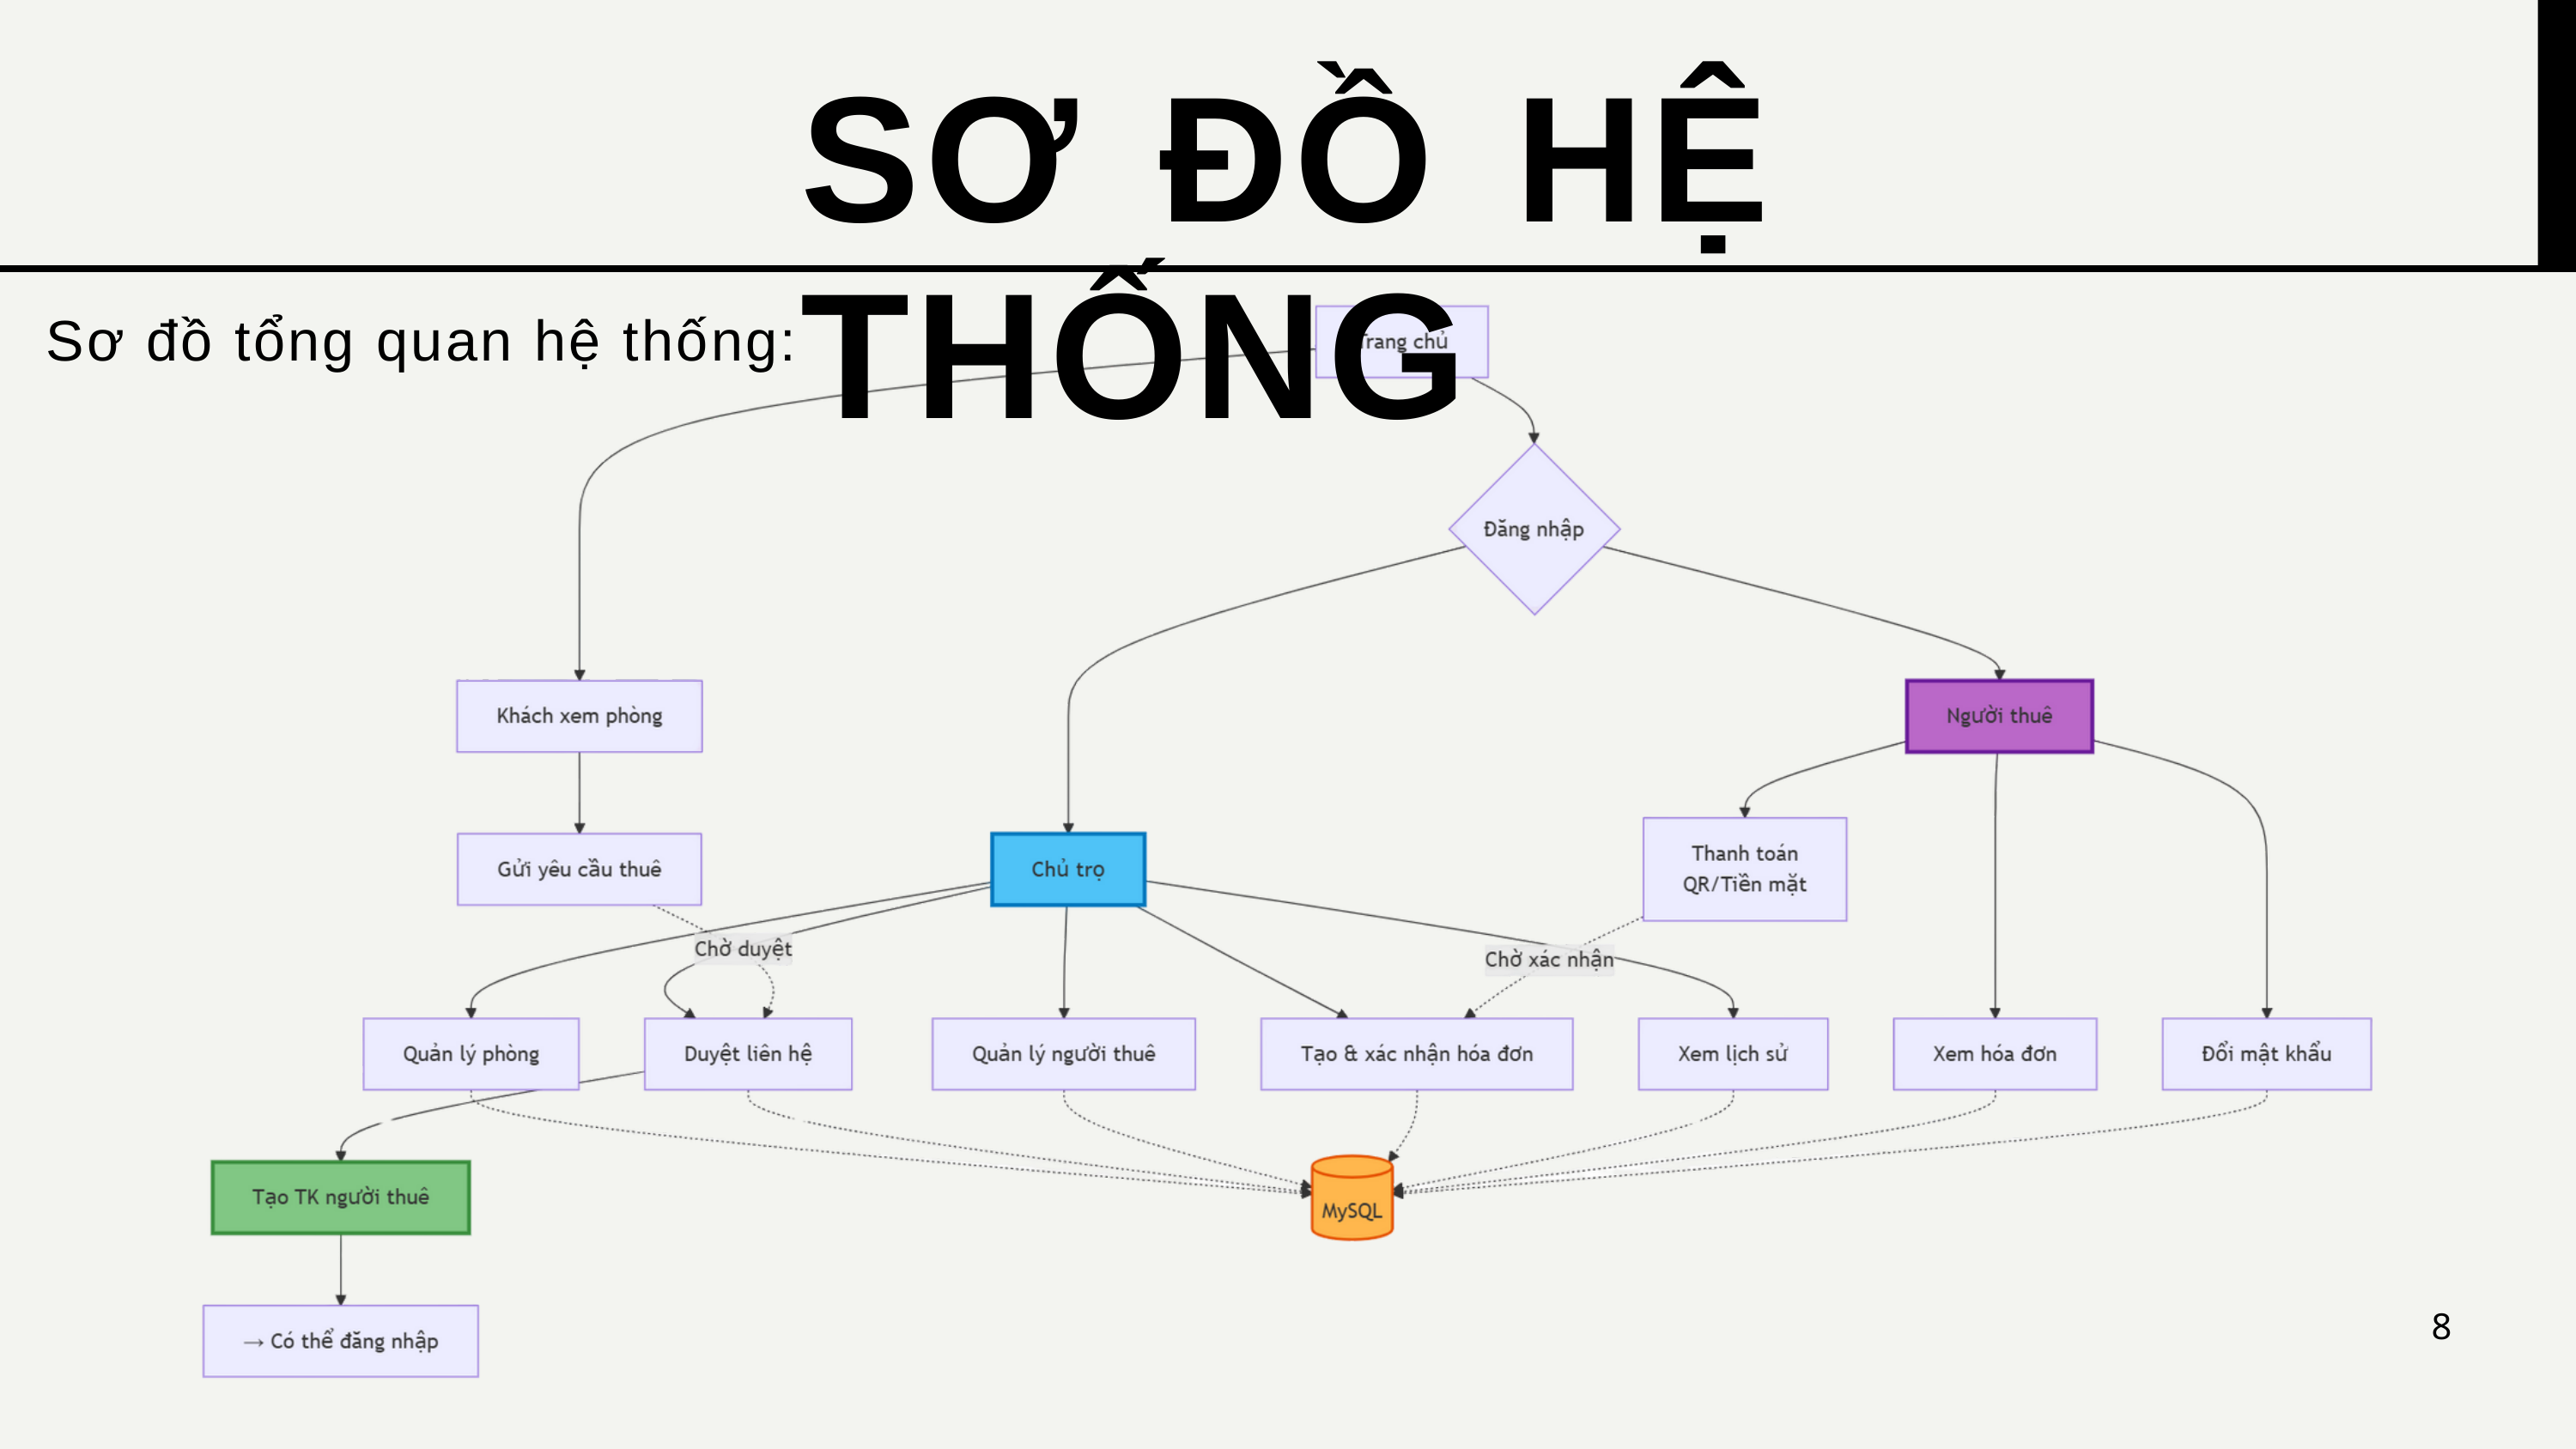

SƠ ĐỒ HỆ THỐNG

Sơ đồ tổng quan hệ thống:

8